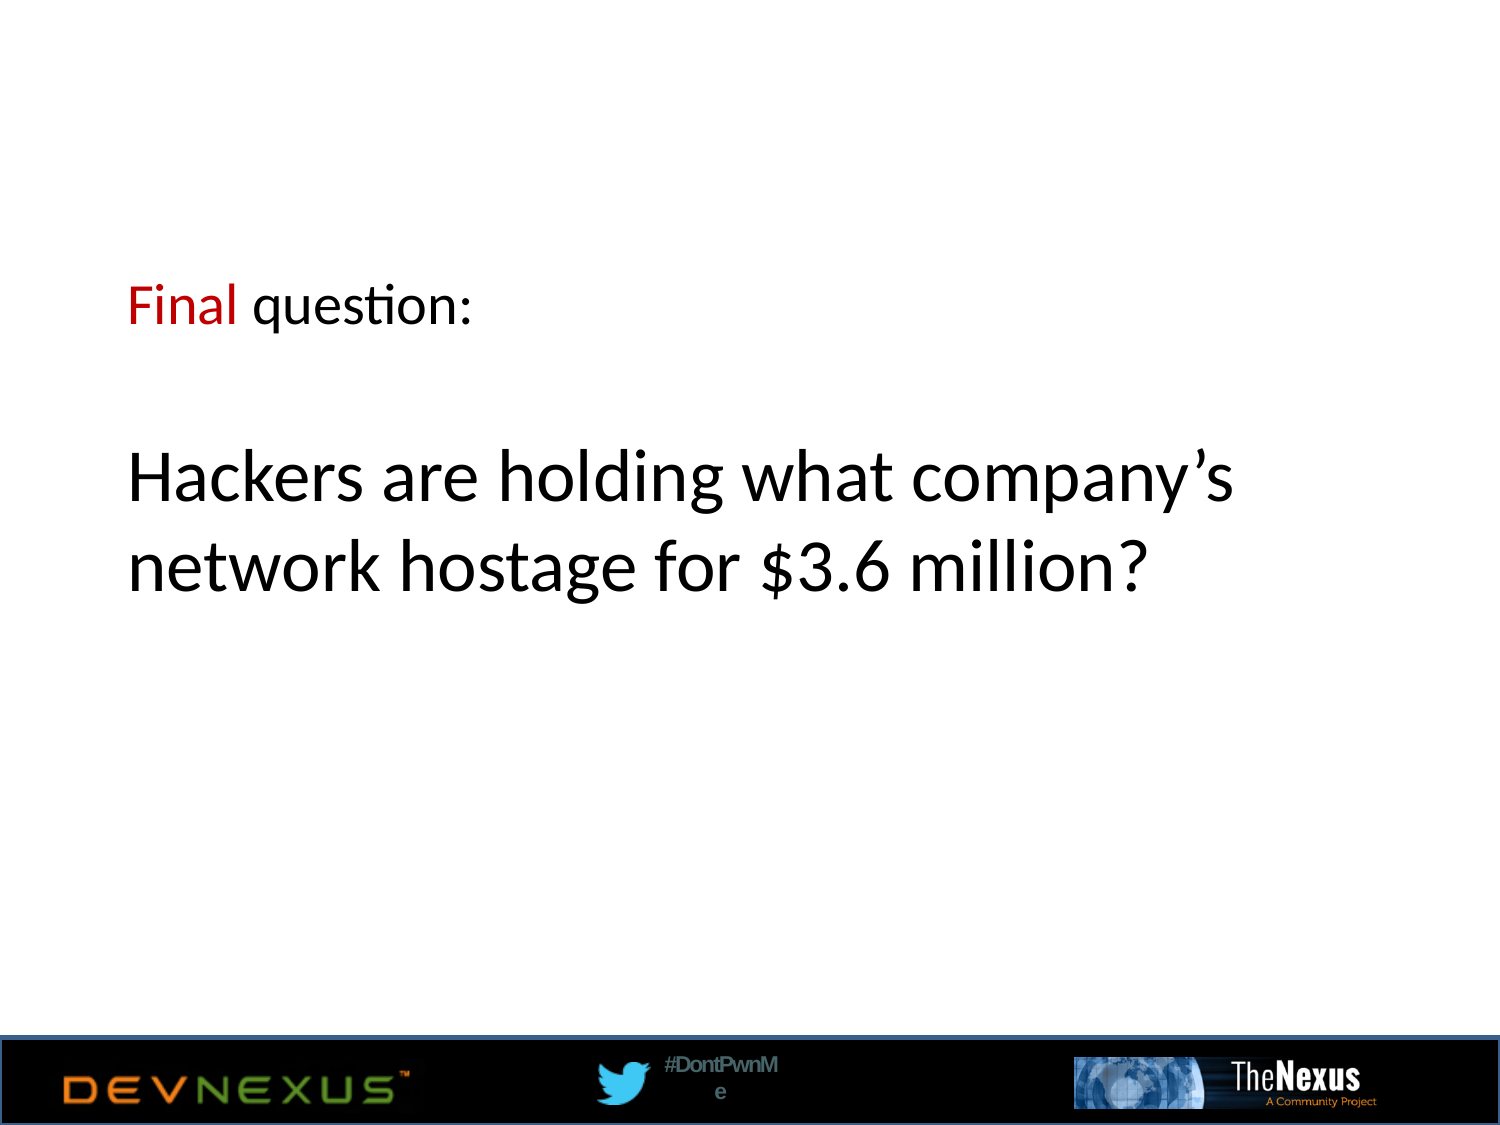

Final question:

Hackers are holding what company’s network hostage for $3.6 million?